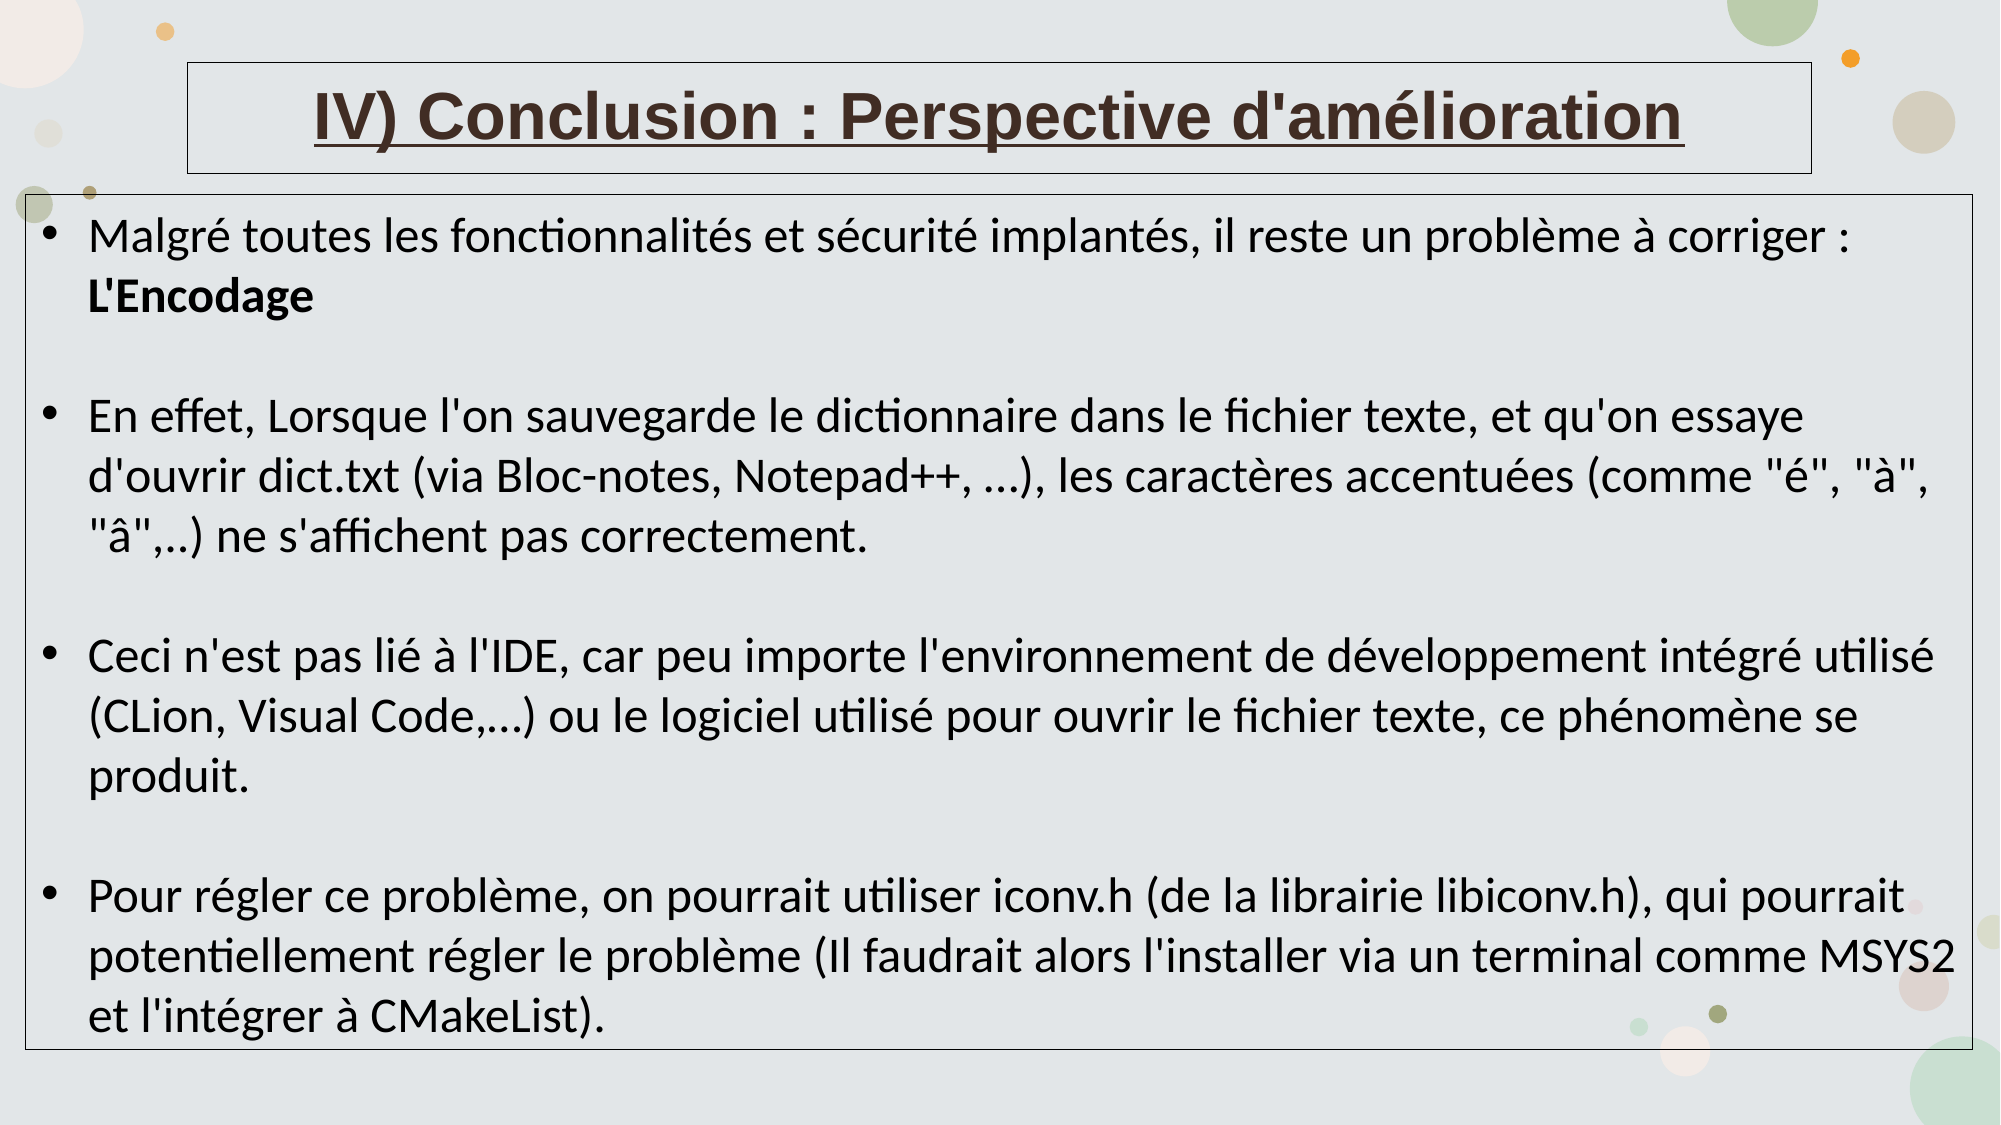

# IV) Conclusion : Perspective d'amélioration
Malgré toutes les fonctionnalités et sécurité implantés, il reste un problème à corriger : L'Encodage

En effet, Lorsque l'on sauvegarde le dictionnaire dans le fichier texte, et qu'on essaye d'ouvrir dict.txt (via Bloc-notes, Notepad++, …), les caractères accentuées (comme "é", "à", "â",..) ne s'affichent pas correctement.

Ceci n'est pas lié à l'IDE, car peu importe l'environnement de développement intégré utilisé (CLion, Visual Code,…) ou le logiciel utilisé pour ouvrir le fichier texte, ce phénomène se produit.

Pour régler ce problème, on pourrait utiliser iconv.h (de la librairie libiconv.h), qui pourrait potentiellement régler le problème (Il faudrait alors l'installer via un terminal comme MSYS2 et l'intégrer à CMakeList).